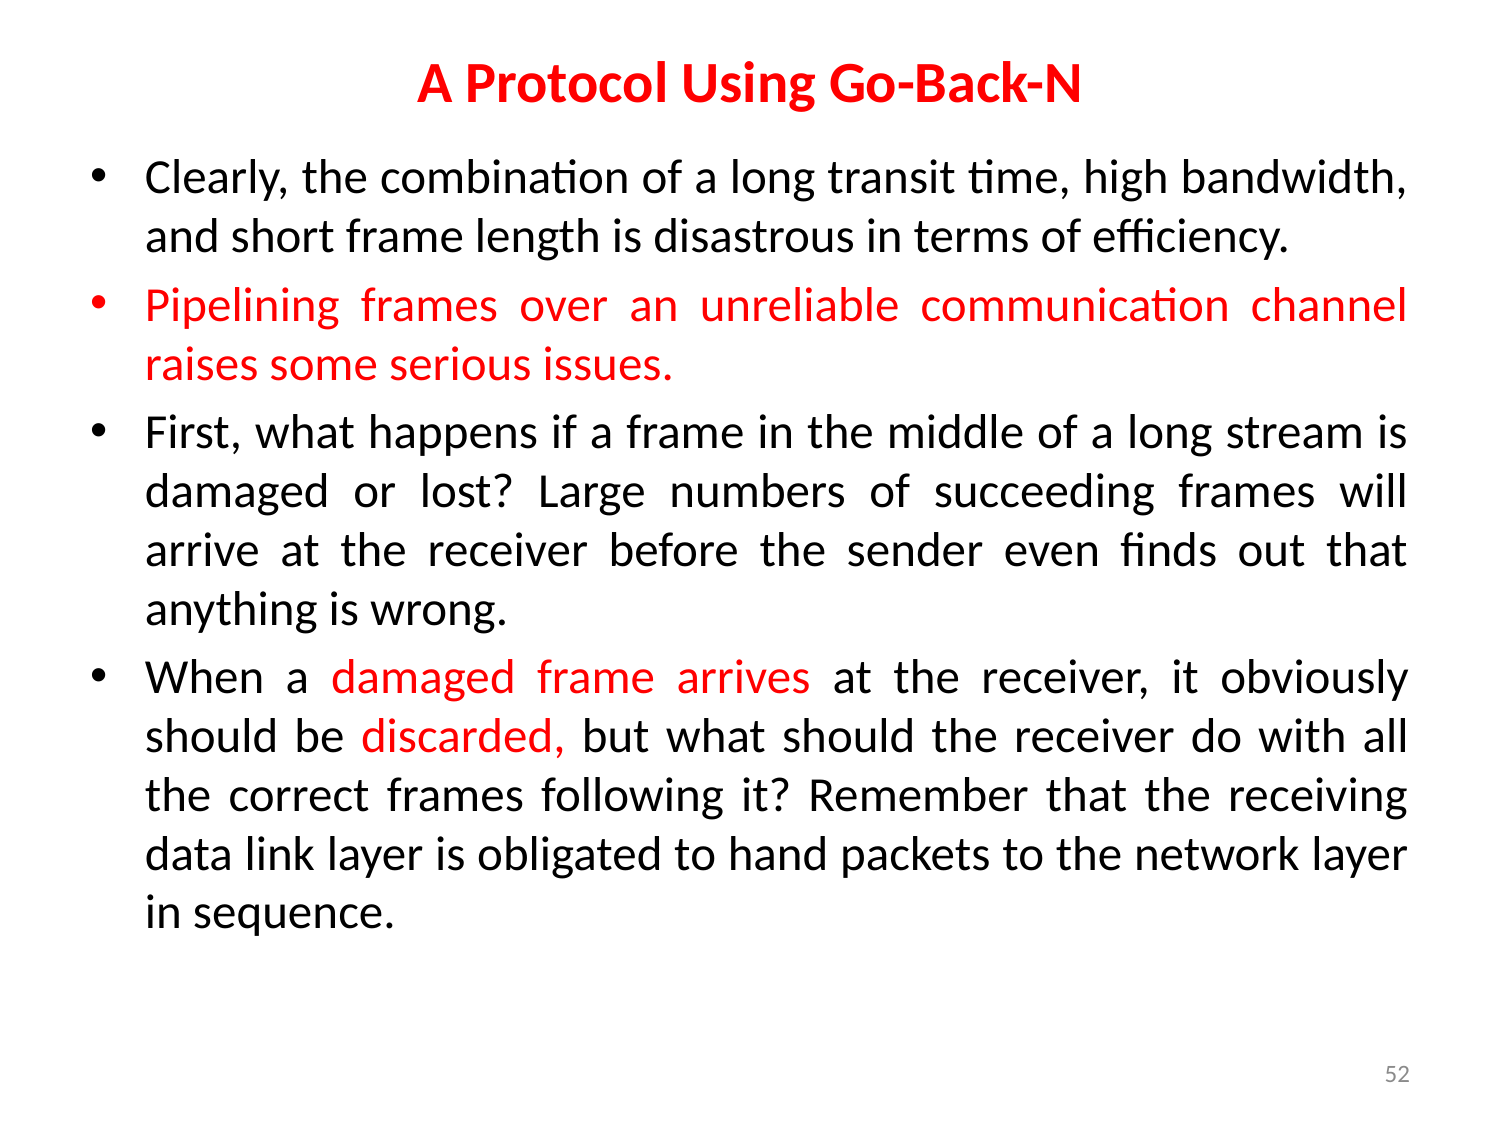

# A Protocol Using Go-Back-N
Clearly, the combination of a long transit time, high bandwidth, and short frame length is disastrous in terms of efficiency.
Pipelining frames over an unreliable communication channel raises some serious issues.
First, what happens if a frame in the middle of a long stream is damaged or lost? Large numbers of succeeding frames will arrive at the receiver before the sender even finds out that anything is wrong.
When a damaged frame arrives at the receiver, it obviously should be discarded, but what should the receiver do with all the correct frames following it? Remember that the receiving data link layer is obligated to hand packets to the network layer in sequence.
52